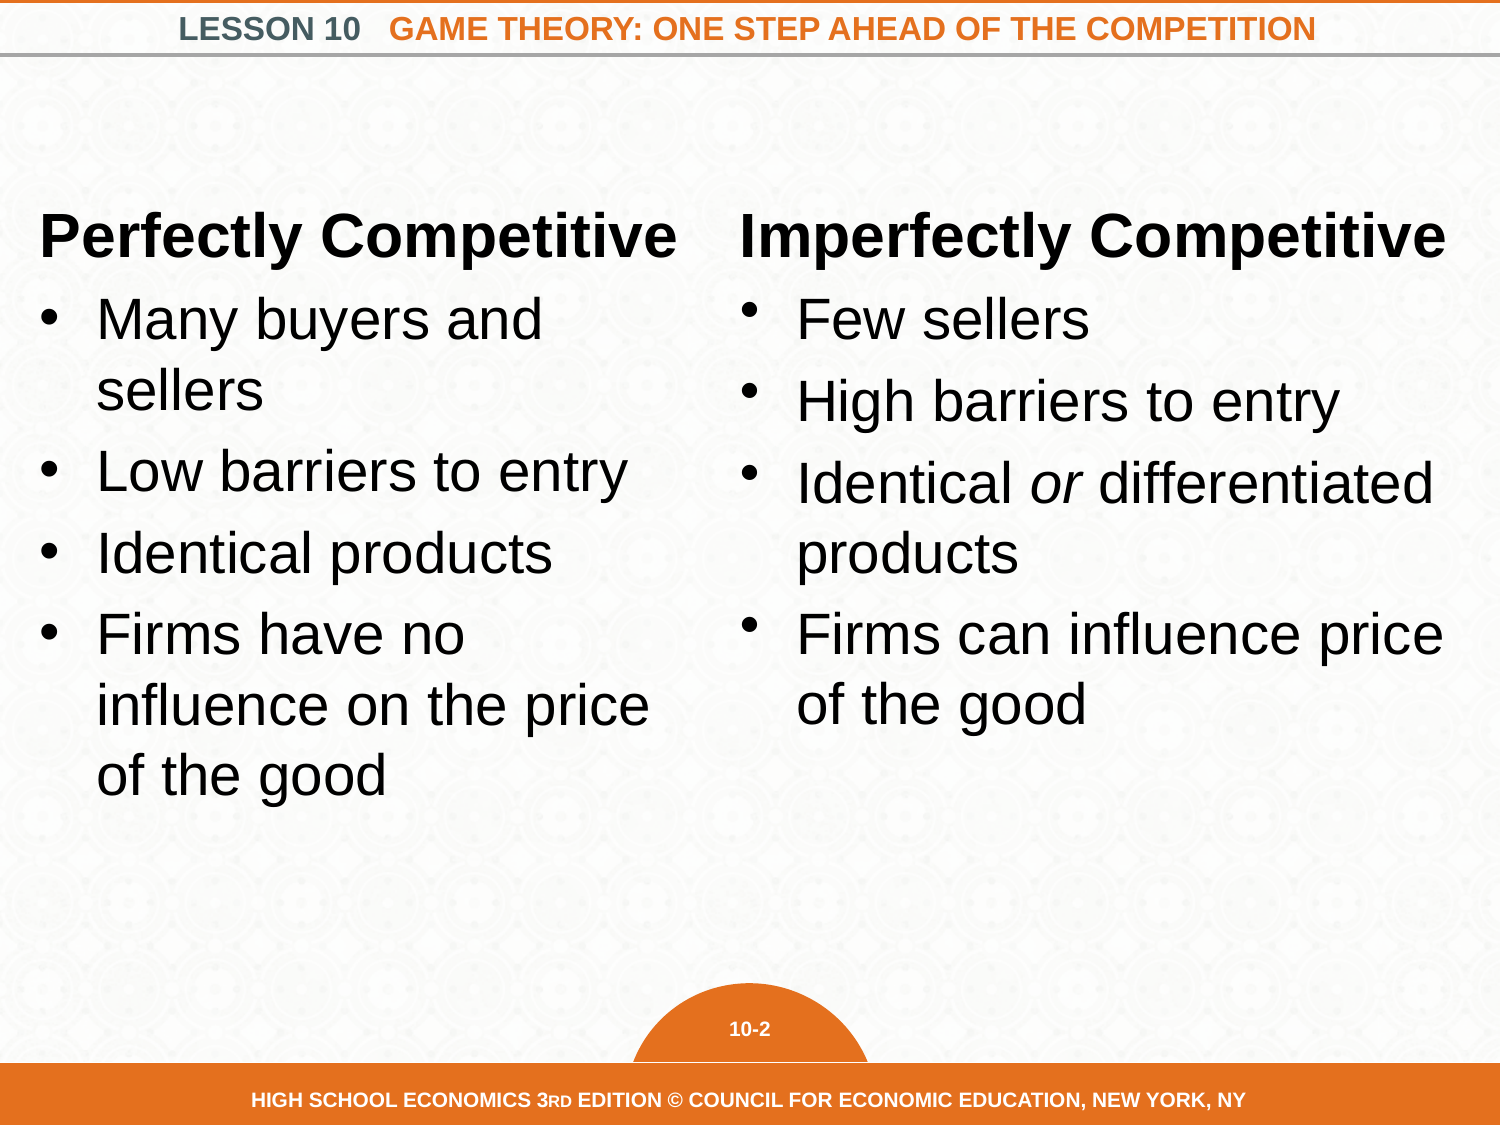

Perfectly Competitive
Many buyers and sellers
Low barriers to entry
Identical products
Firms have no influence on the price of the good
Imperfectly Competitive
Few sellers
High barriers to entry
Identical or differentiated products
Firms can influence price of the good